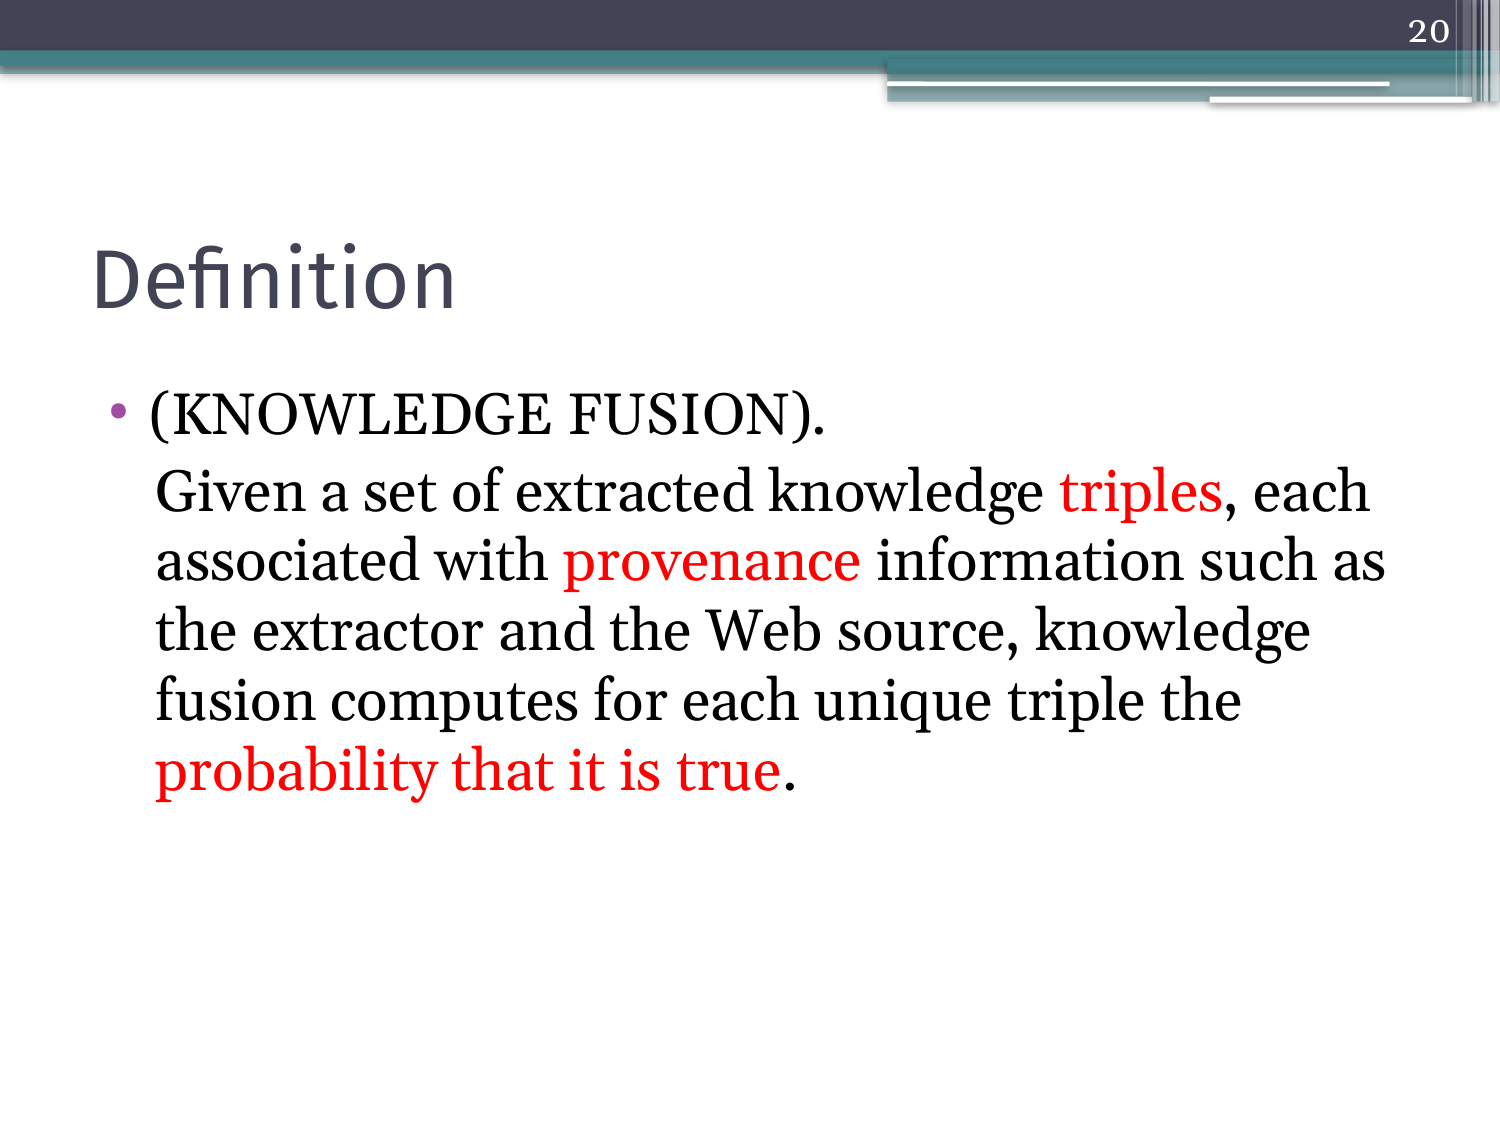

20
# Definition
(KNOWLEDGE FUSION).
Given a set of extracted knowledge triples, each associated with provenance information such as the extractor and the Web source, knowledge fusion computes for each unique triple the probability that it is true.